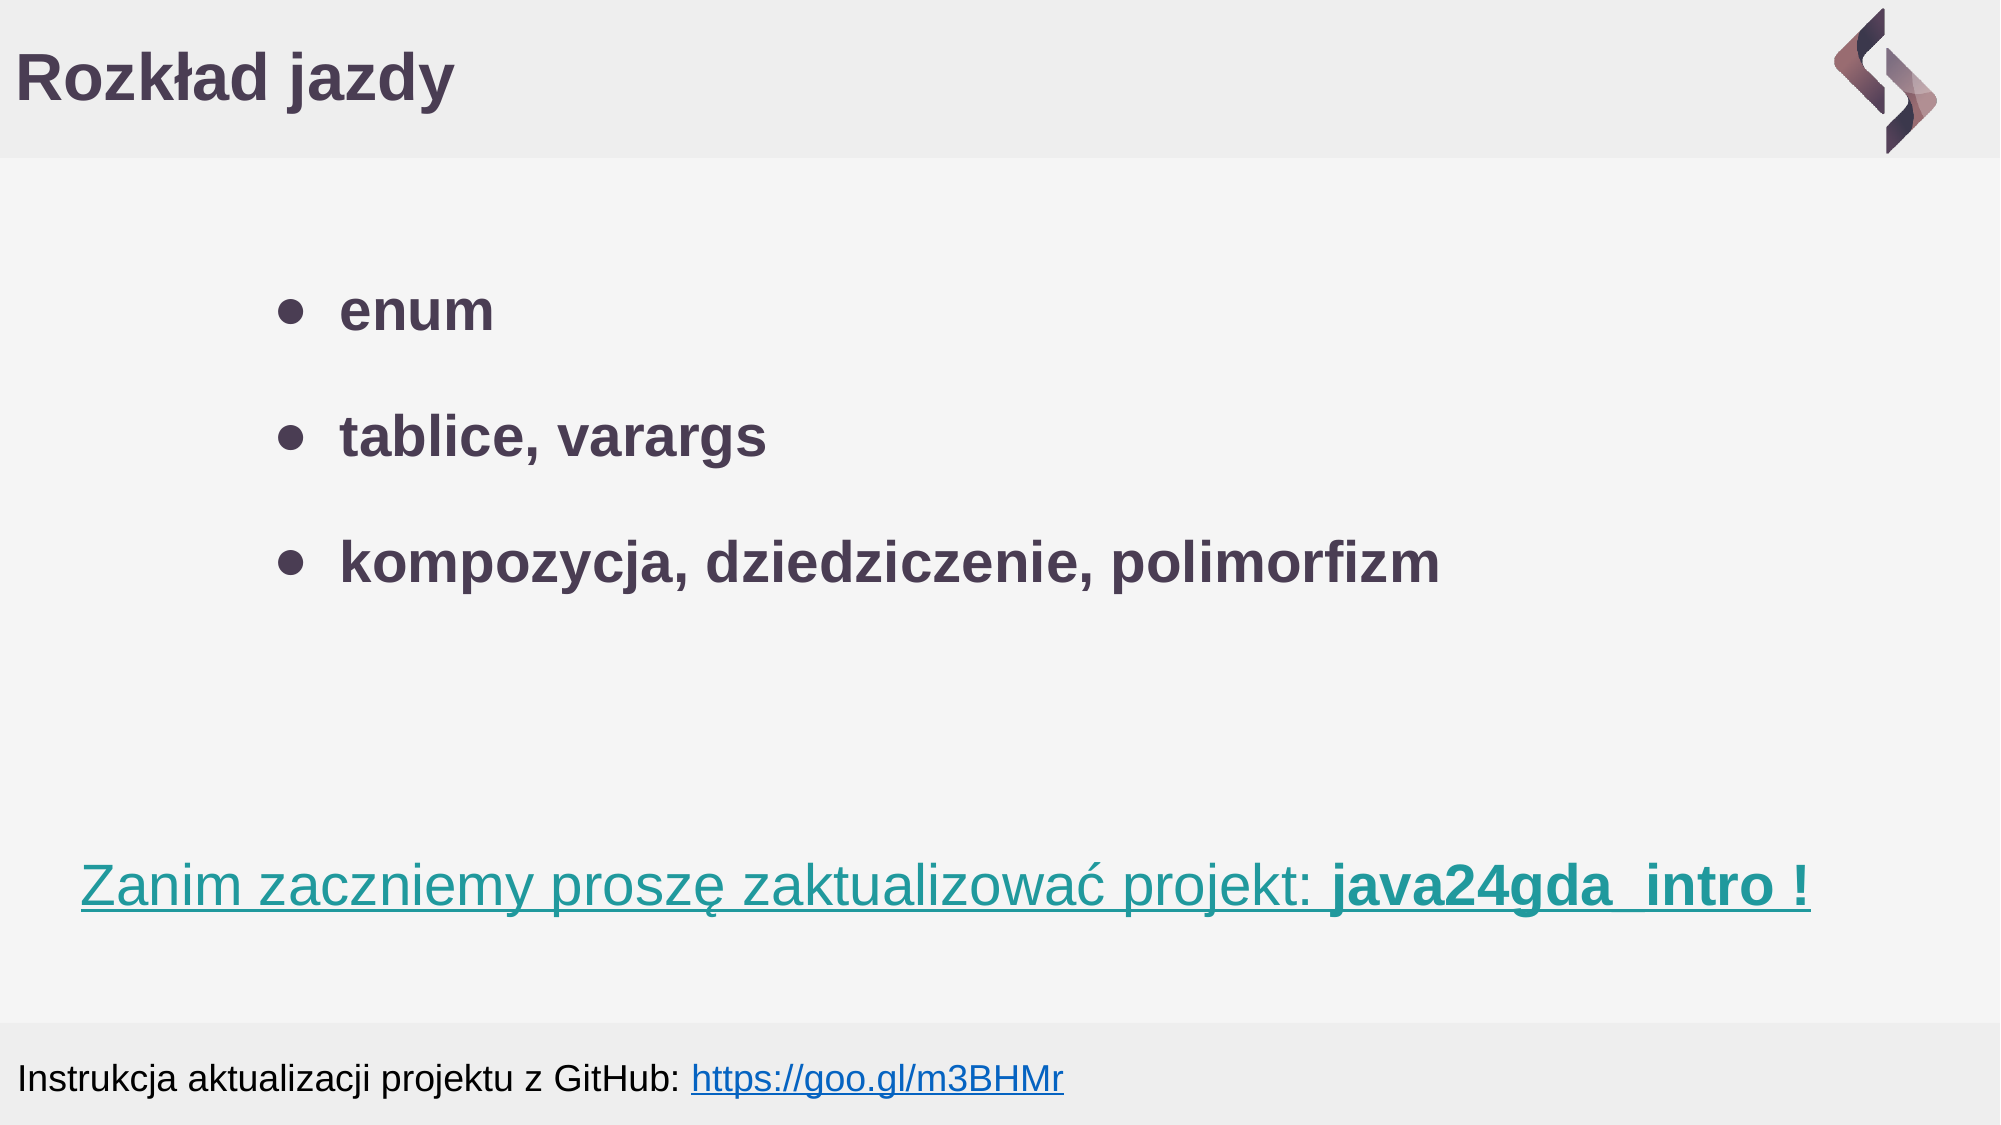

# Rozkład jazdy
enum

tablice, varargs

kompozycja, dziedziczenie, polimorfizm

Zanim zaczniemy proszę zaktualizować projekt: java24gda_intro !
Instrukcja aktualizacji projektu z GitHub: https://goo.gl/m3BHMr